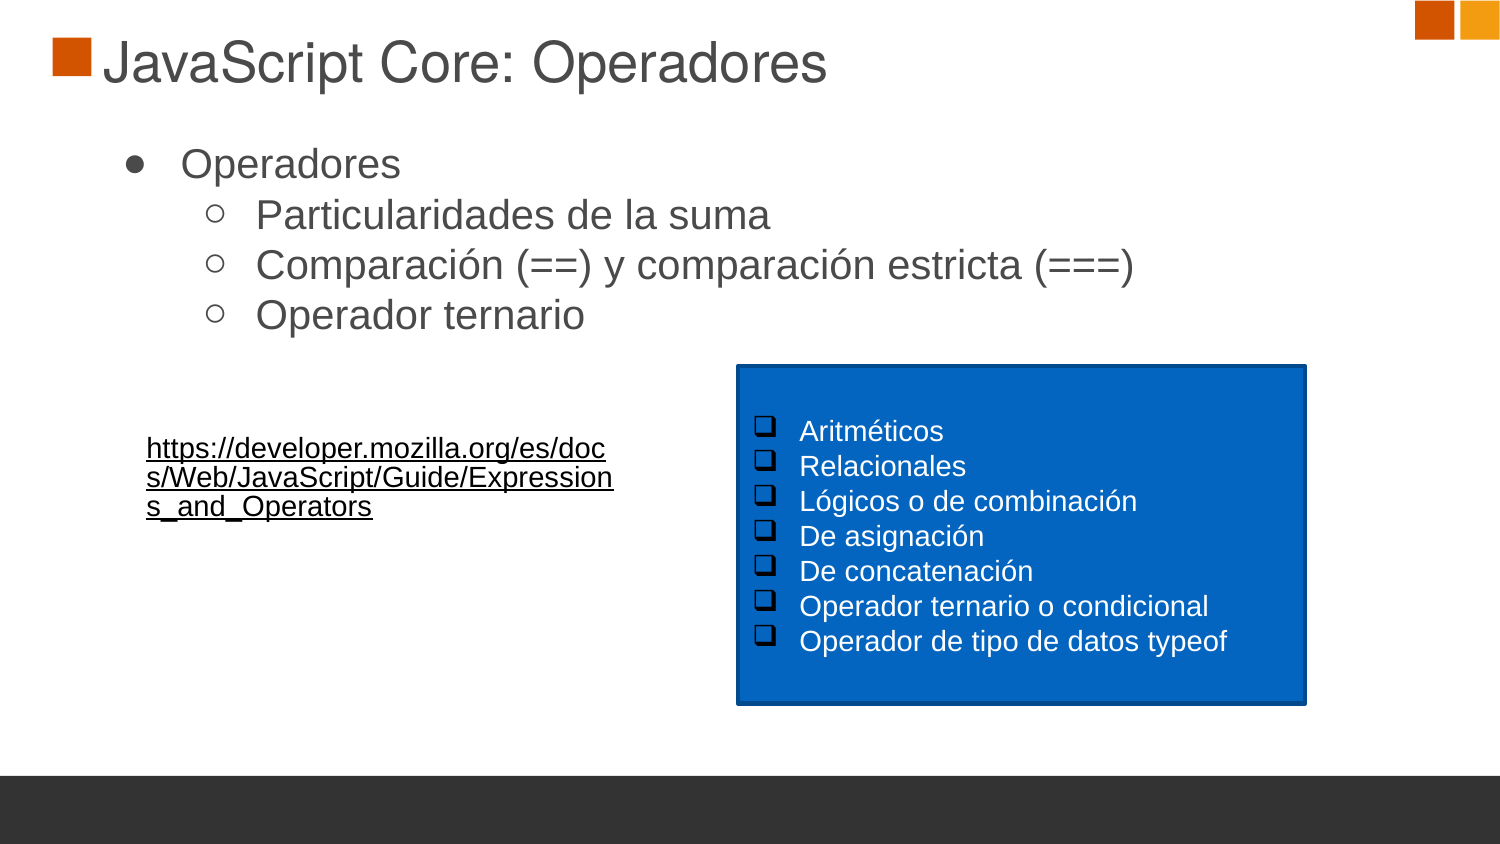

# JavaScript Core: Operadores
Operadores
Particularidades de la suma
Comparación (==) y comparación estricta (===)
Operador ternario
Aritméticos
Relacionales
Lógicos o de combinación
De asignación
De concatenación
Operador ternario o condicional
Operador de tipo de datos typeof
https://developer.mozilla.org/es/docs/Web/JavaScript/Guide/Expressions_and_Operators